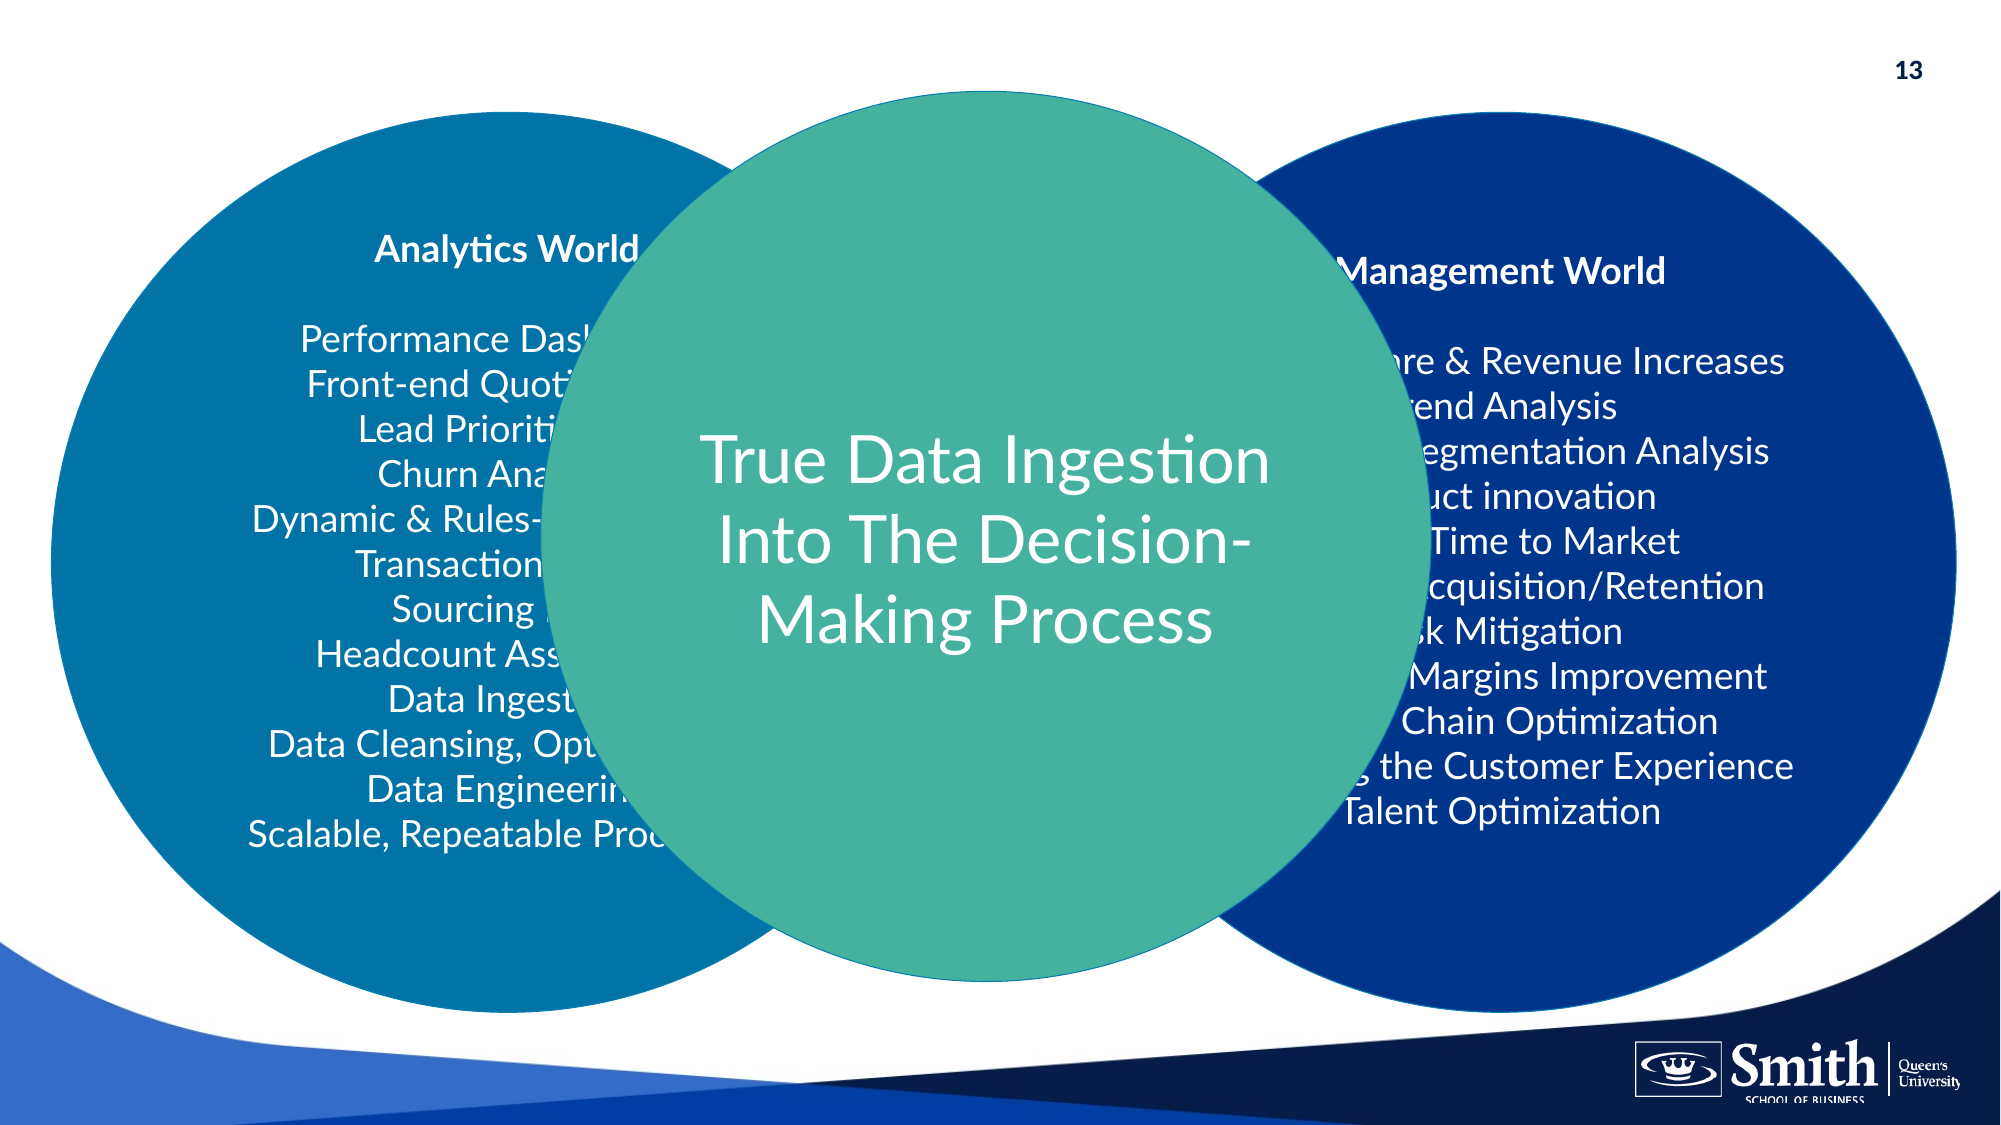

13
# MMA 801 – Session 1
True Data Ingestion Into The Decision-Making Process
Analytics World

Performance Dashboards
Front-end Quoting Tools
Lead Prioritization
Churn Analytics
Dynamic & Rules-based Pricing
Transactional Data
Sourcing Data
Headcount Assessment
Data Ingestion
Data Cleansing, Optimization
Data Engineering
Scalable, Repeatable Process ID

Management World

Market Share & Revenue Increases
Trend Analysis
Customer Segmentation Analysis
Product innovation
Faster Time to Market
Customer Acquisition/Retention
Risk Mitigation
Operating Margins Improvement
Supply Chain Optimization
Improving the Customer Experience
Talent Optimization